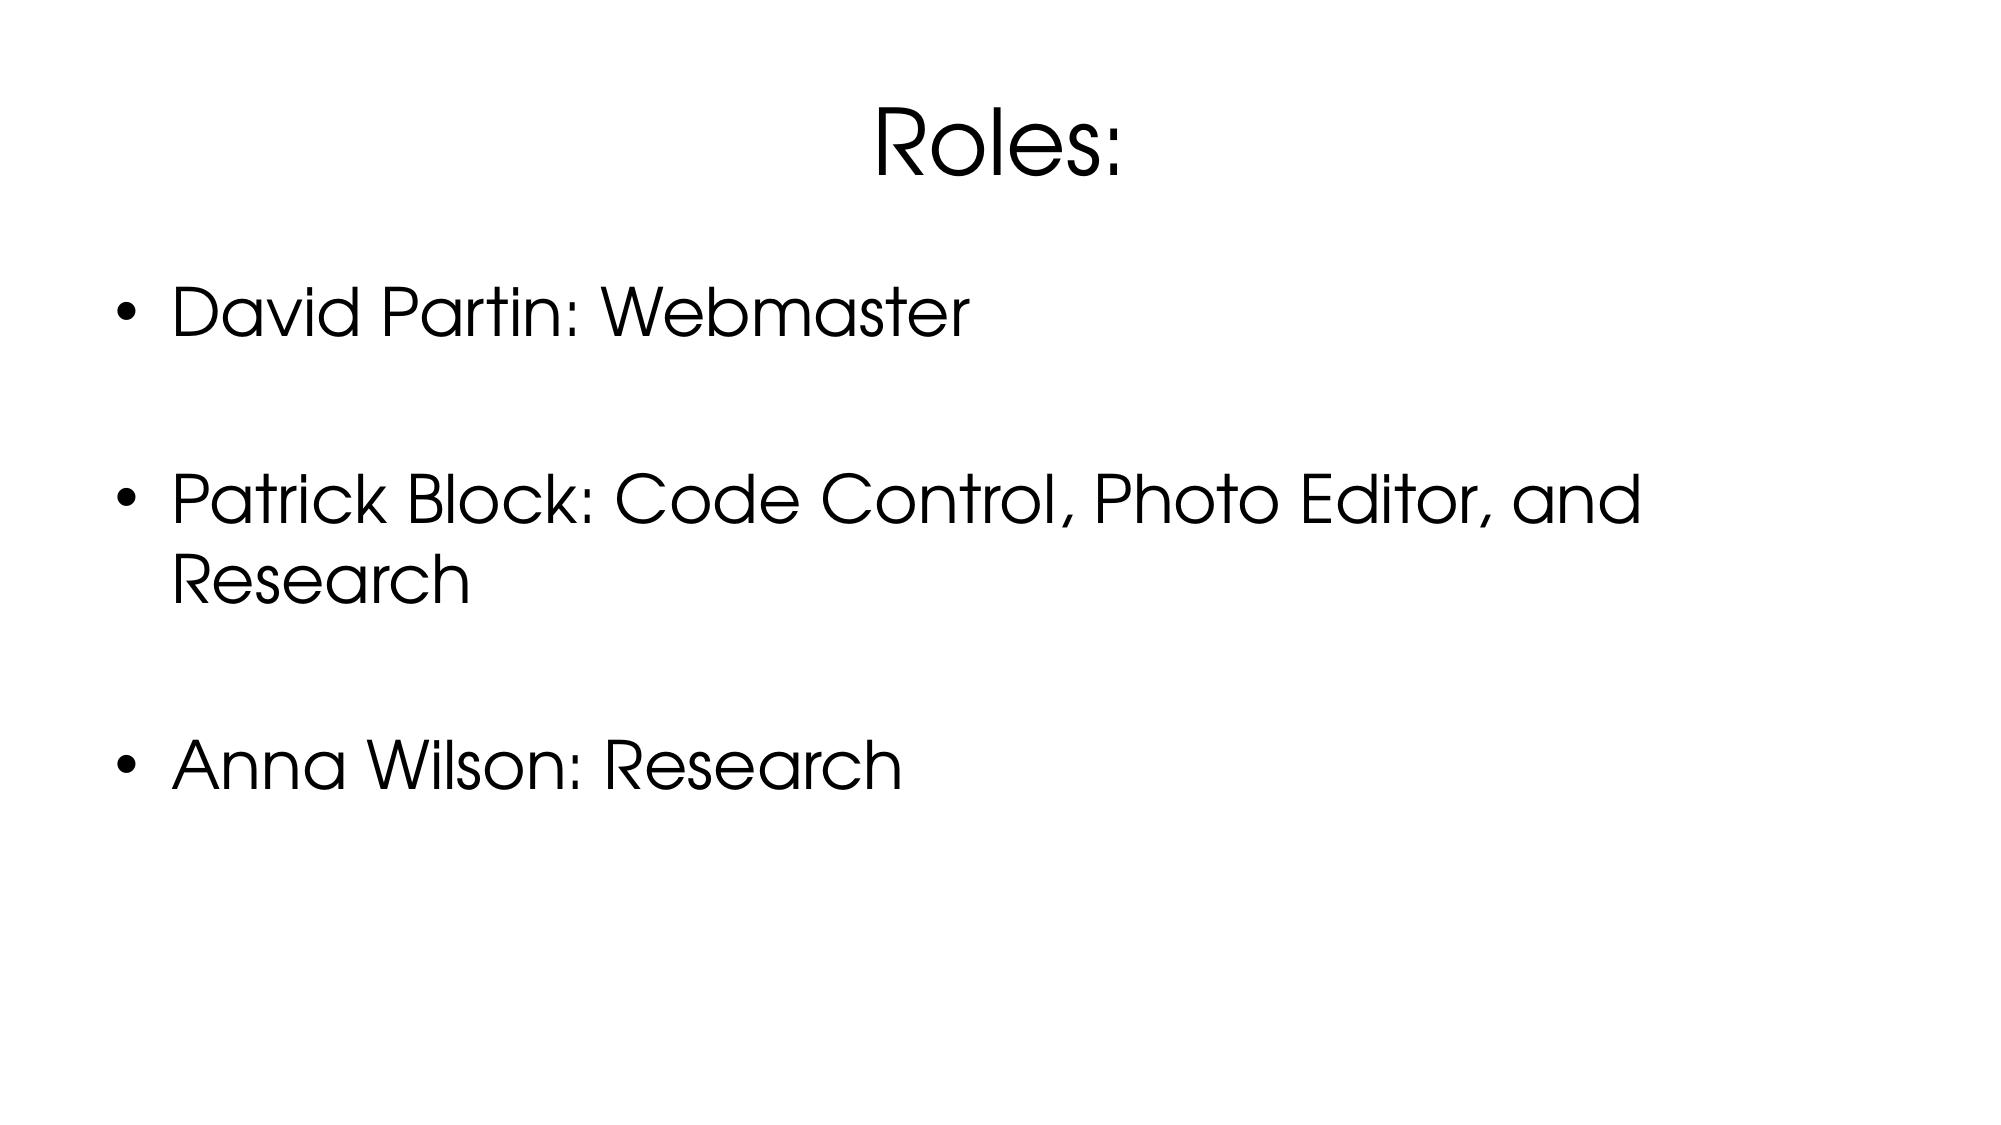

# Roles:
David Partin: Webmaster

Patrick Block: Code Control, Photo Editor, and Research

Anna Wilson: Research